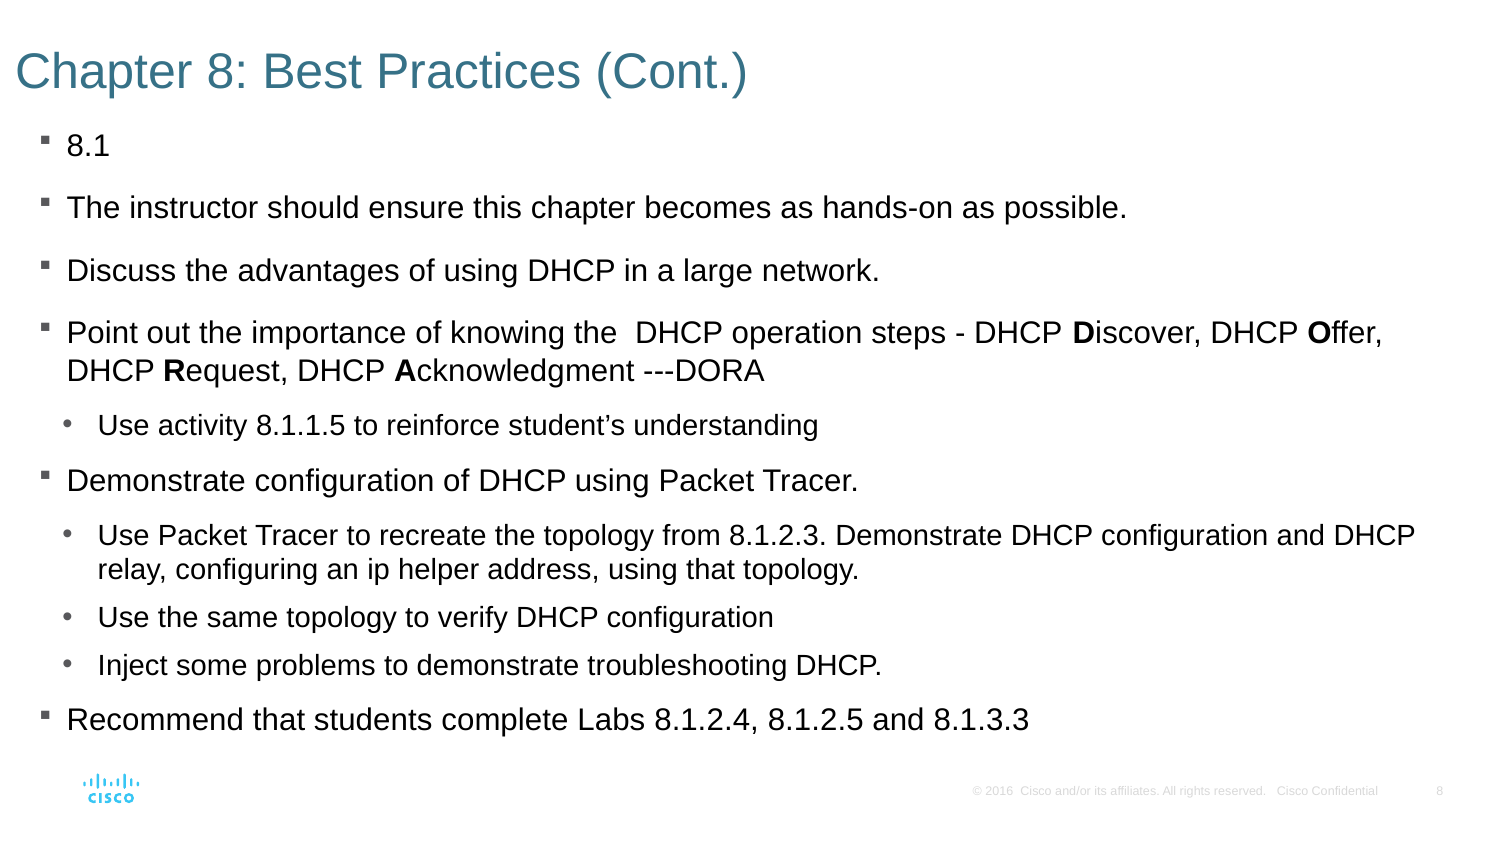

# Chapter 8: Best Practices (Cont.)
8.1
The instructor should ensure this chapter becomes as hands-on as possible.
Discuss the advantages of using DHCP in a large network.
Point out the importance of knowing the  DHCP operation steps - DHCP Discover, DHCP Offer, DHCP Request, DHCP Acknowledgment ---DORA
Use activity 8.1.1.5 to reinforce student’s understanding
Demonstrate configuration of DHCP using Packet Tracer.
Use Packet Tracer to recreate the topology from 8.1.2.3. Demonstrate DHCP configuration and DHCP relay, configuring an ip helper address, using that topology.
Use the same topology to verify DHCP configuration
Inject some problems to demonstrate troubleshooting DHCP.
Recommend that students complete Labs 8.1.2.4, 8.1.2.5 and 8.1.3.3